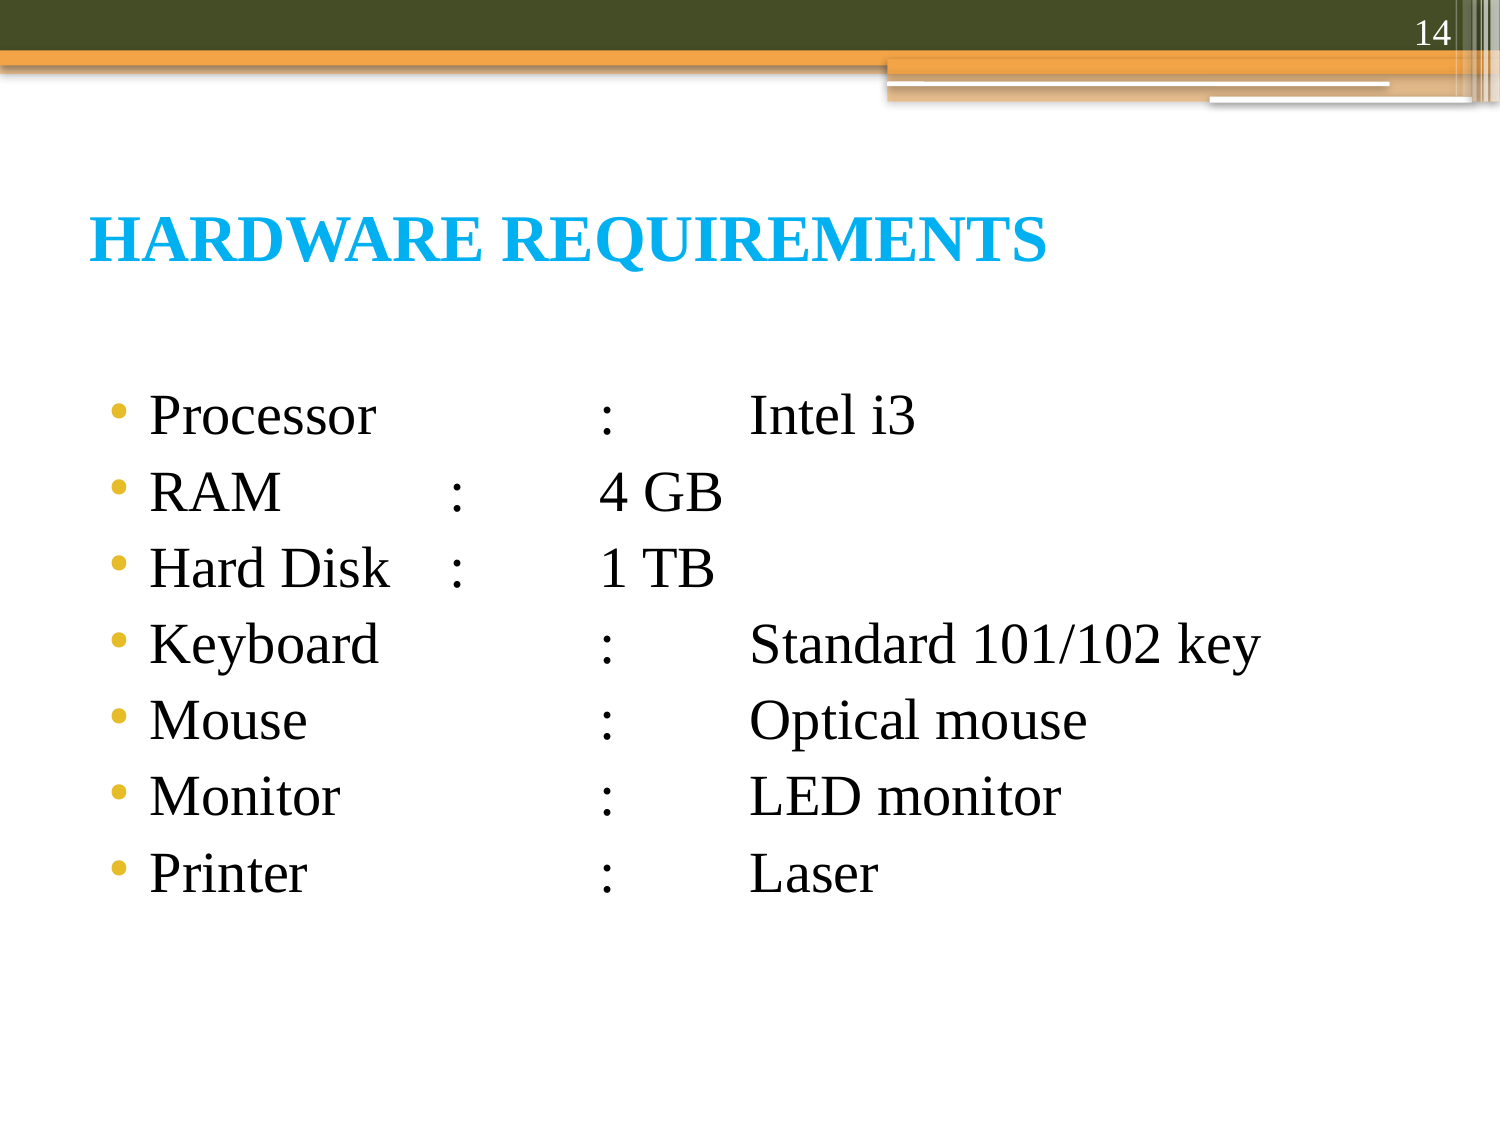

14
# HARDWARE REQUIREMENTS
Processor		:	Intel i3
RAM		:	4 GB
Hard Disk	:	1 TB
Keyboard		:	Standard 101/102 key
Mouse		:	Optical mouse
Monitor		:	LED monitor
Printer		:	Laser